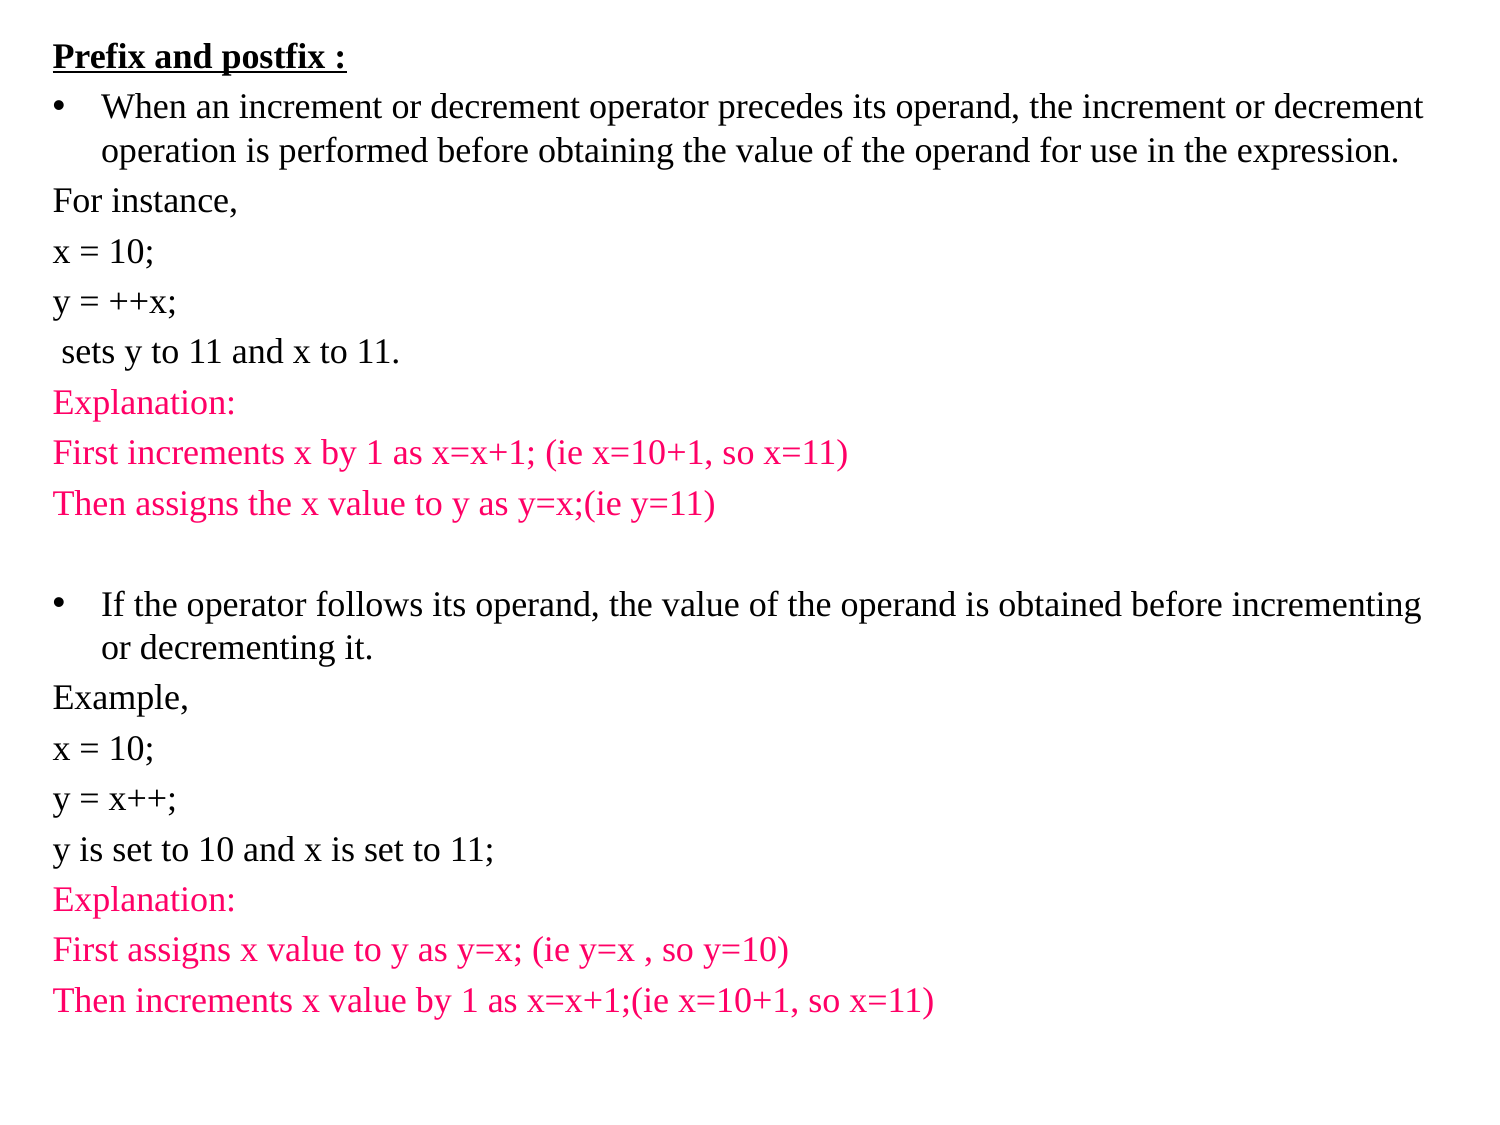

Prefix and postfix :
When an increment or decrement operator precedes its operand, the increment or decrement operation is performed before obtaining the value of the operand for use in the expression.
For instance,
x = 10;
y = ++x;
 sets y to 11 and x to 11.
Explanation:
First increments x by 1 as x=x+1; (ie x=10+1, so x=11)
Then assigns the x value to y as y=x;(ie y=11)

If the operator follows its operand, the value of the operand is obtained before incrementing or decrementing it.
Example,
x = 10;
y = x++;
y is set to 10 and x is set to 11;
Explanation:
First assigns x value to y as y=x; (ie y=x , so y=10)
Then increments x value by 1 as x=x+1;(ie x=10+1, so x=11)